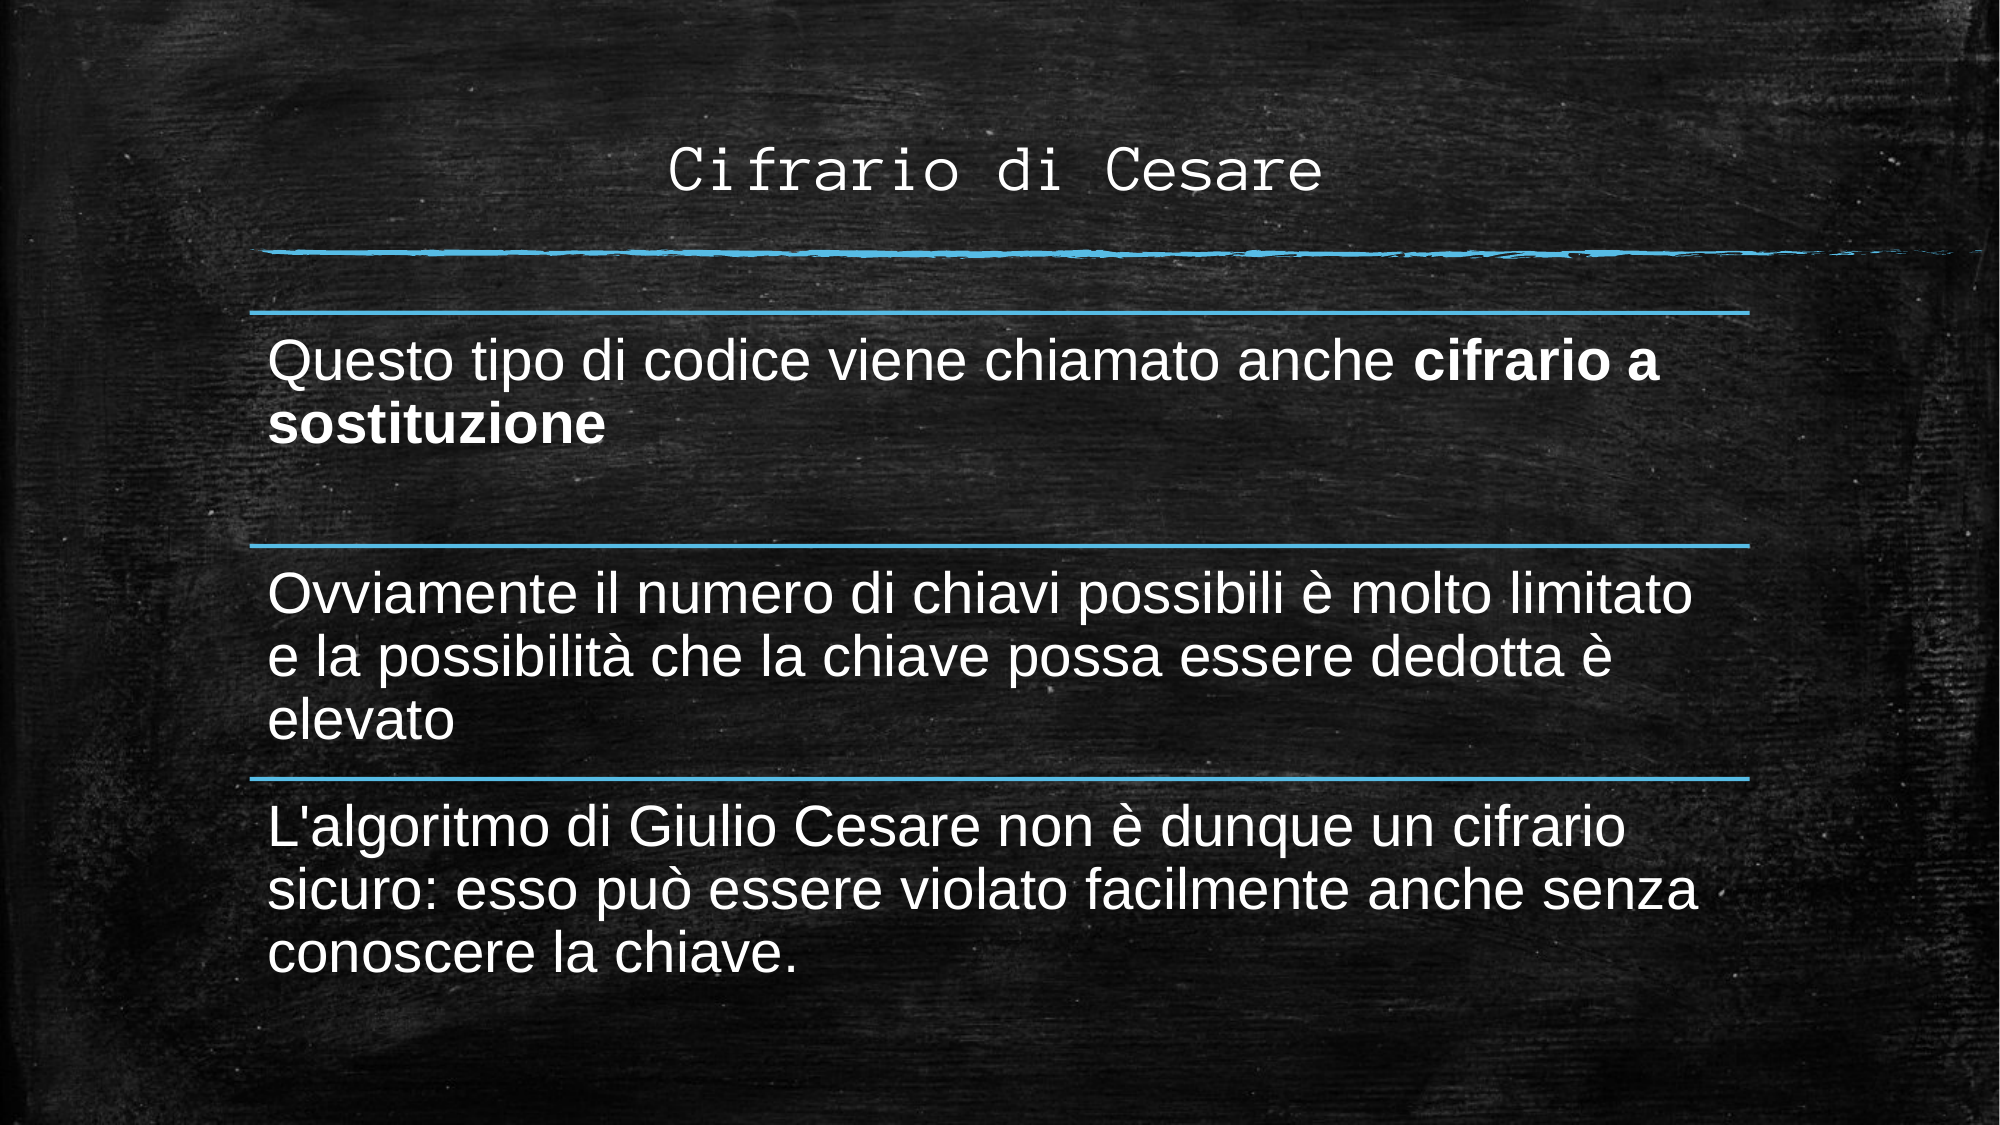

Cifrario di Cesare

Questo tipo di codice viene chiamato anche cifrario a sostituzione

Ovviamente il numero di chiavi possibili è molto limitato e la possibilità che la chiave possa essere dedotta è elevato

L'algoritmo di Giulio Cesare non è dunque un cifrario sicuro: esso può essere violato facilmente anche senza conoscere la chiave.